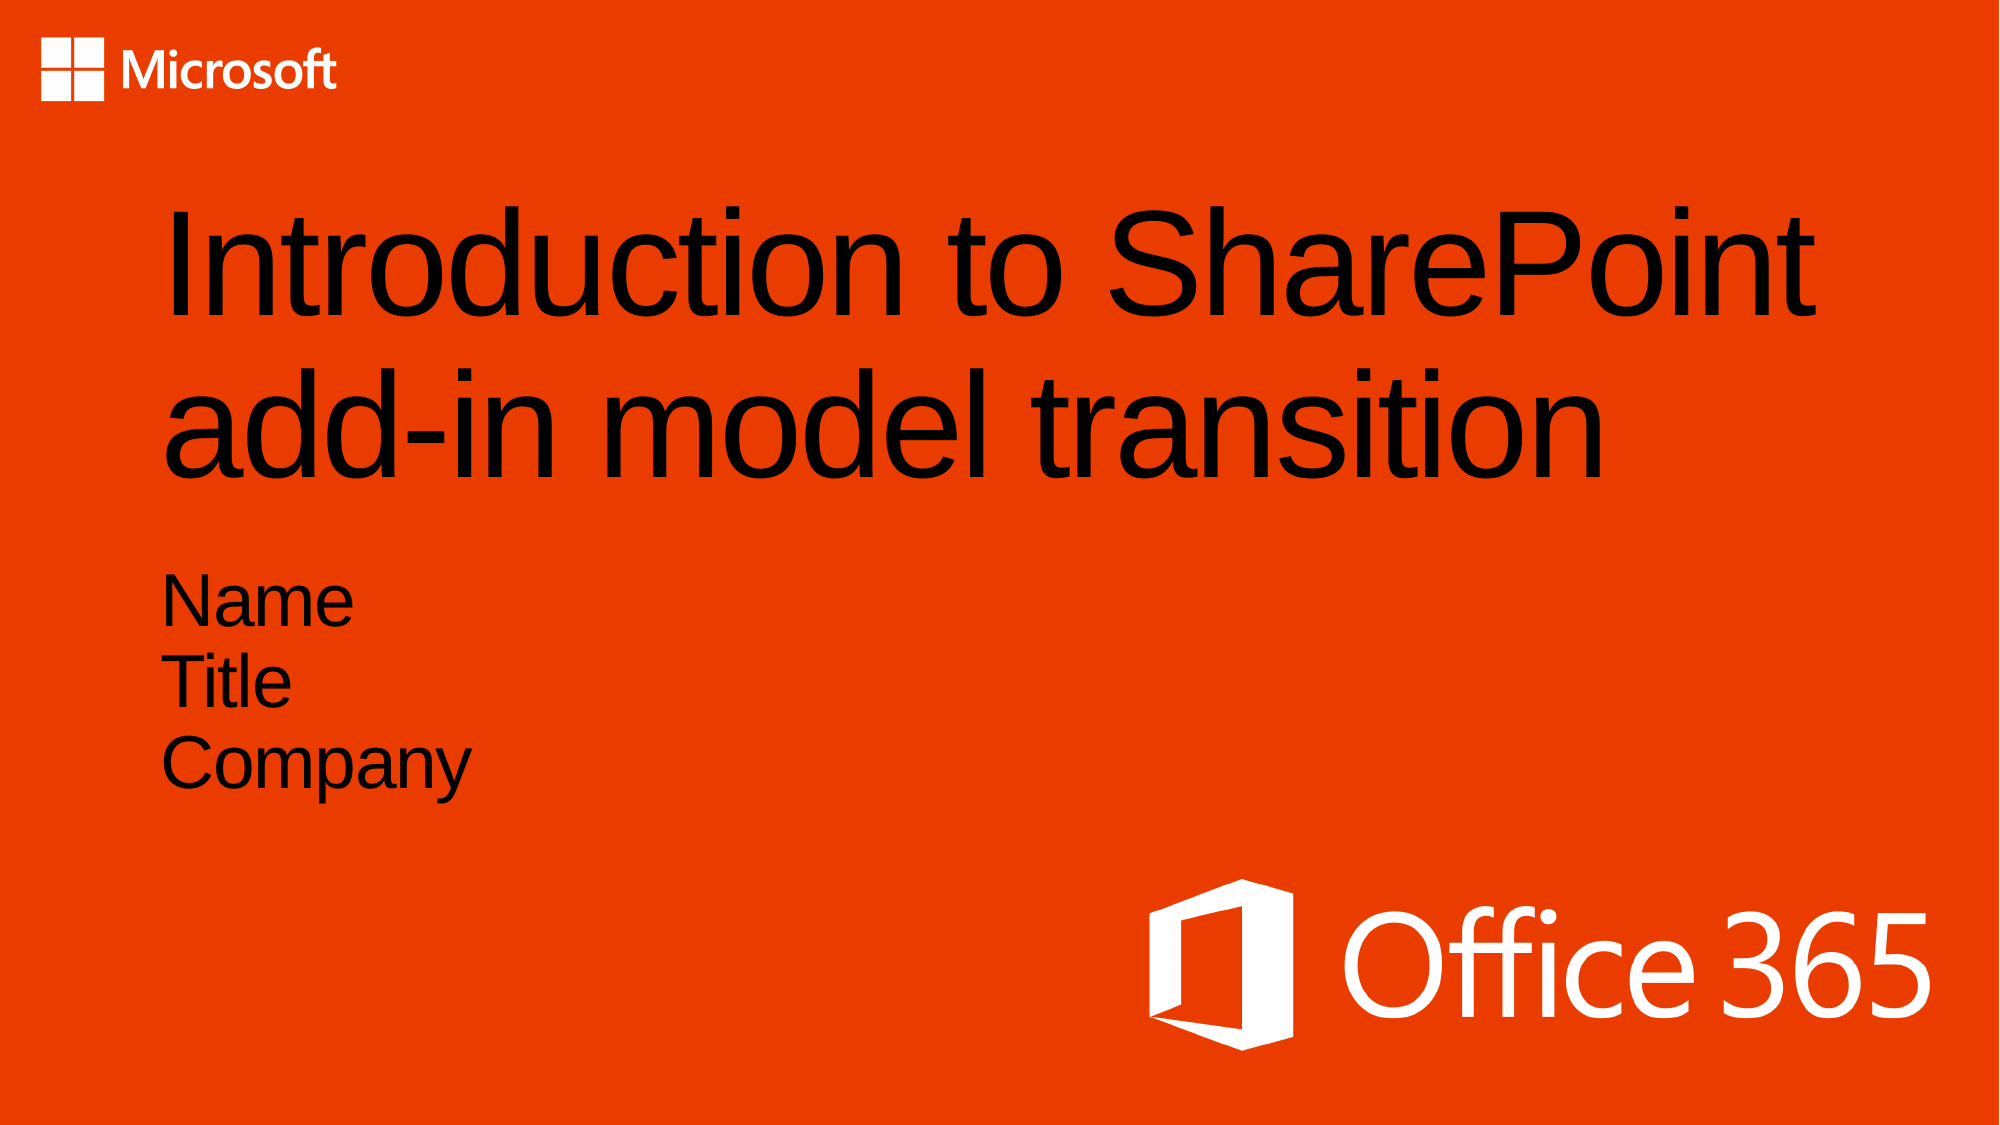

# Introduction to SharePoint add-in model transition
Name
Title
Company